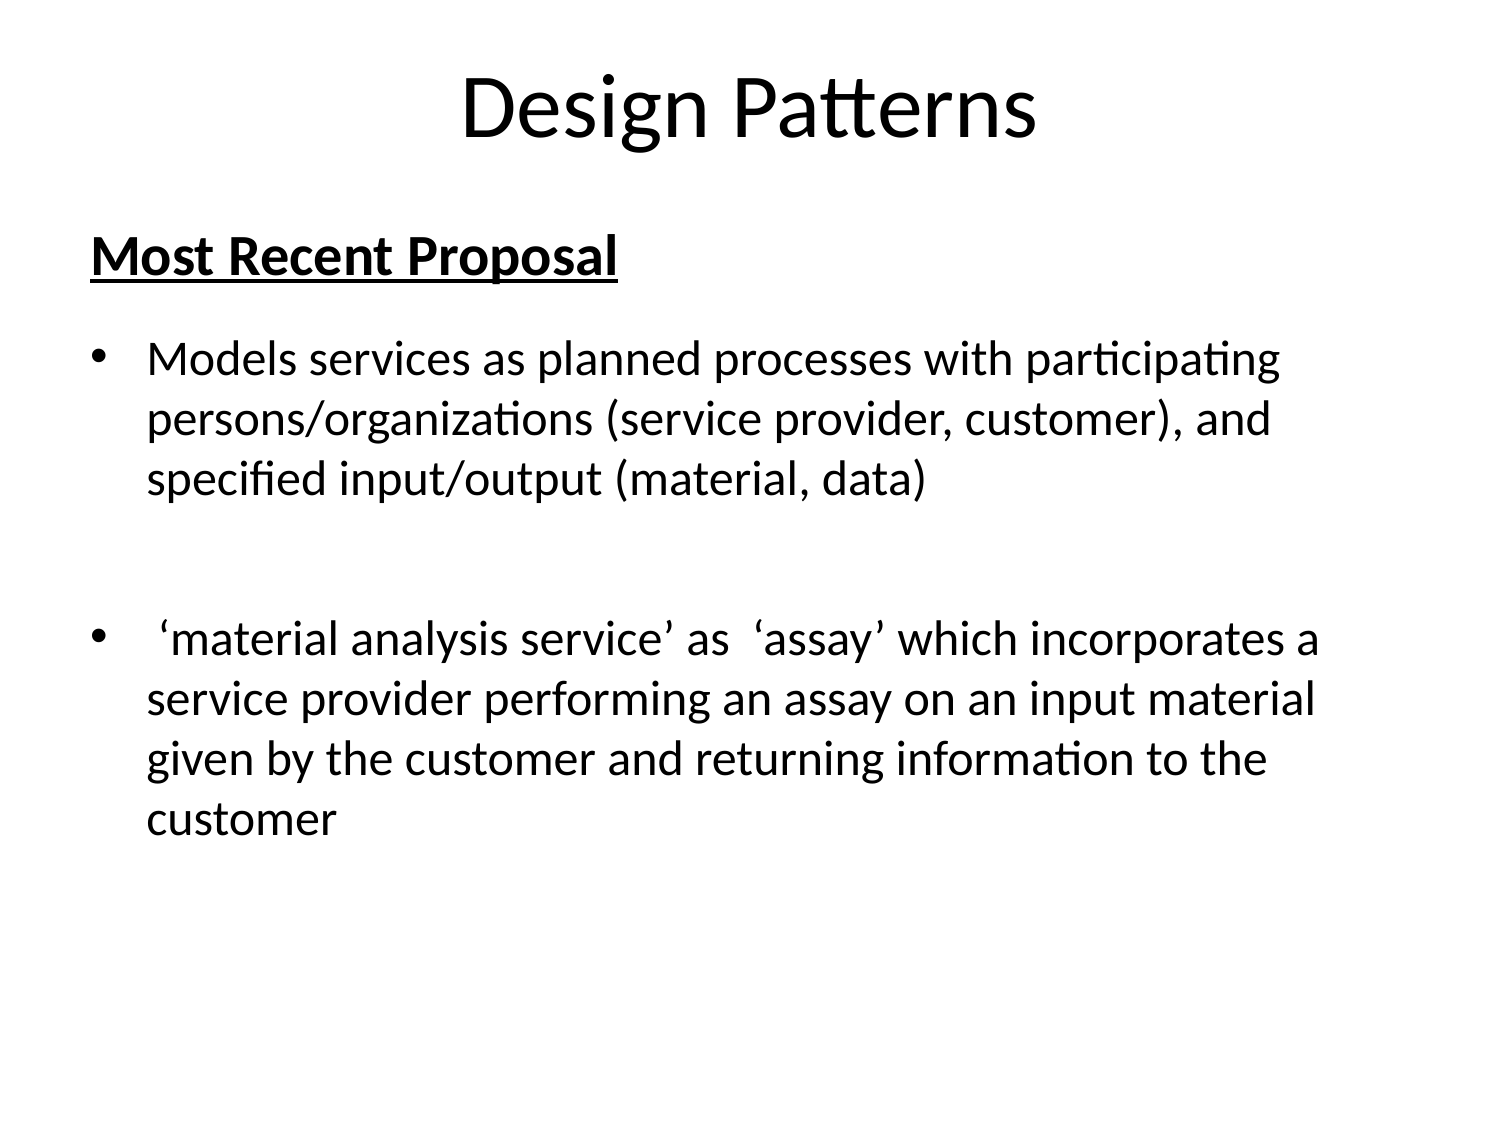

Design Patterns
Most Recent Proposal

Models services as planned processes with participating persons/organizations (service provider, customer), and  specified input/output (material, data)

 ‘material analysis service’ as  ‘assay’ which incorporates a service provider performing an assay on an input material given by the customer and returning information to the customer